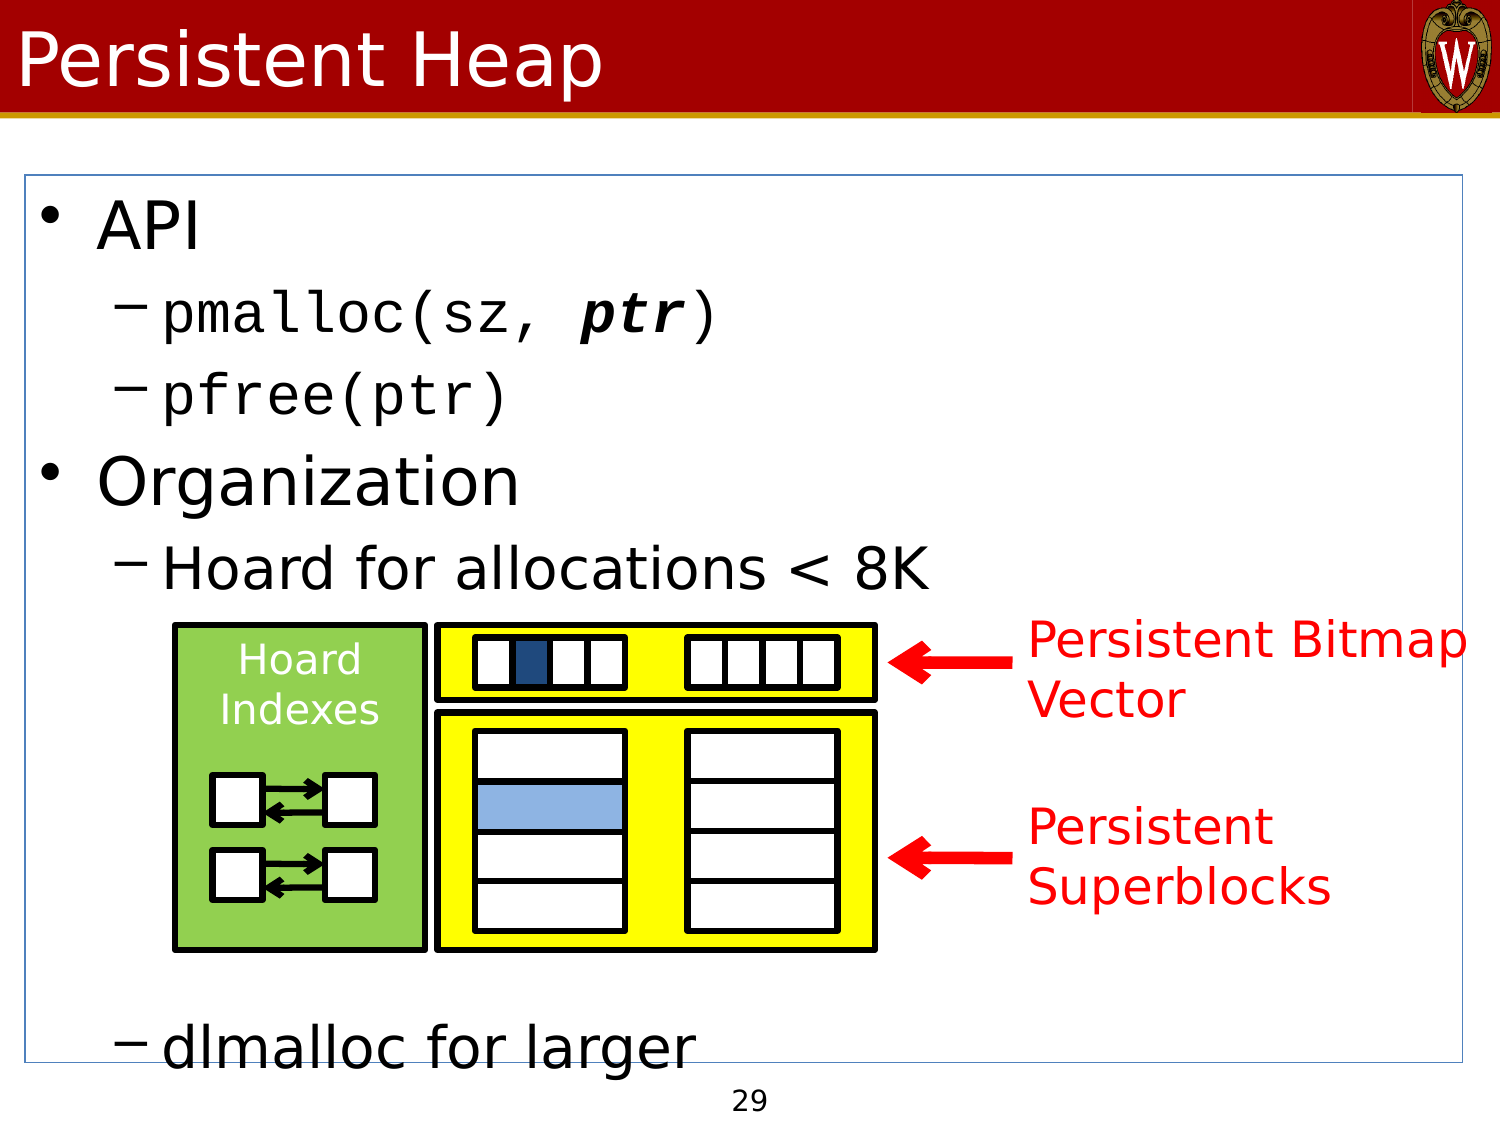

# Persistent Heap
API
pmalloc(sz, ptr)
pfree(ptr)
Organization
Hoard for allocations < 8K

dlmalloc for larger
Persistent Bitmap Vector
Hoard Indexes

Persistent
Superblocks
29